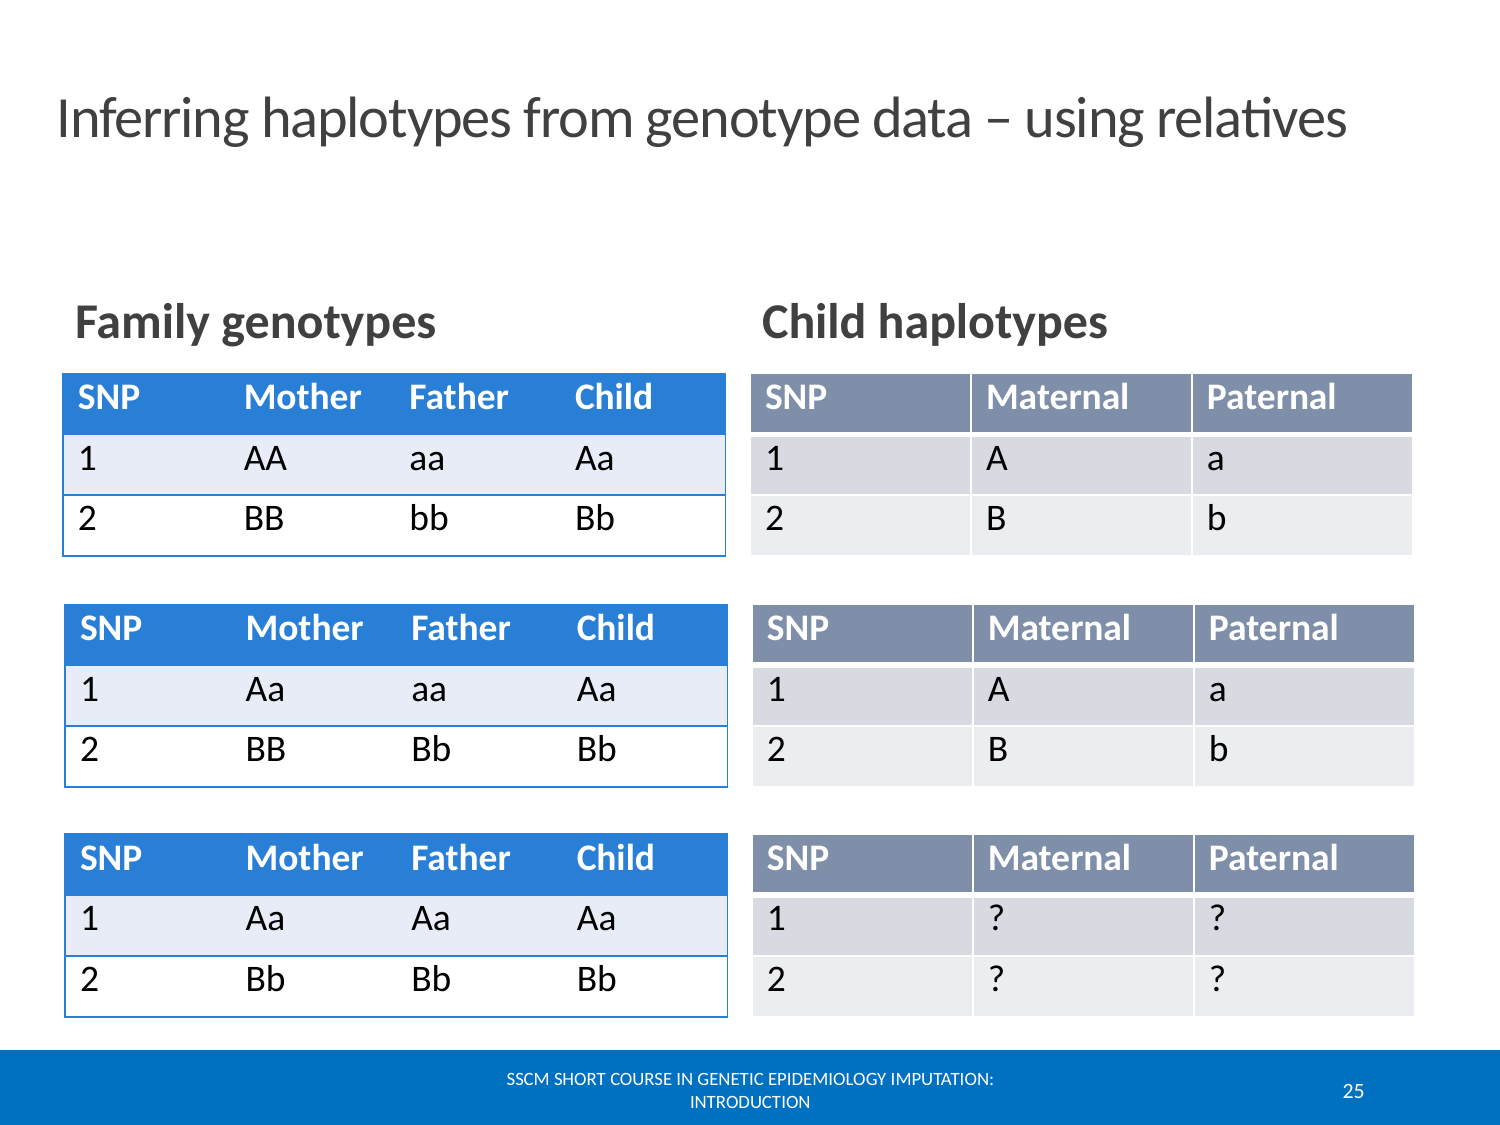

# Inferring haplotypes from genotype data – using relatives
Family genotypes
Child haplotypes
| SNP | Mother | Father | Child |
| --- | --- | --- | --- |
| 1 | AA | aa | Aa |
| 2 | BB | bb | Bb |
| SNP | Maternal | Paternal |
| --- | --- | --- |
| 1 | A | a |
| 2 | B | b |
| SNP | Mother | Father | Child |
| --- | --- | --- | --- |
| 1 | Aa | aa | Aa |
| 2 | BB | Bb | Bb |
| SNP | Maternal | Paternal |
| --- | --- | --- |
| 1 | A | a |
| 2 | B | b |
| SNP | Mother | Father | Child |
| --- | --- | --- | --- |
| 1 | Aa | Aa | Aa |
| 2 | Bb | Bb | Bb |
| SNP | Maternal | Paternal |
| --- | --- | --- |
| 1 | ? | ? |
| 2 | ? | ? |
SSCM Short Course in Genetic Epidemiology Imputation: Introduction
25